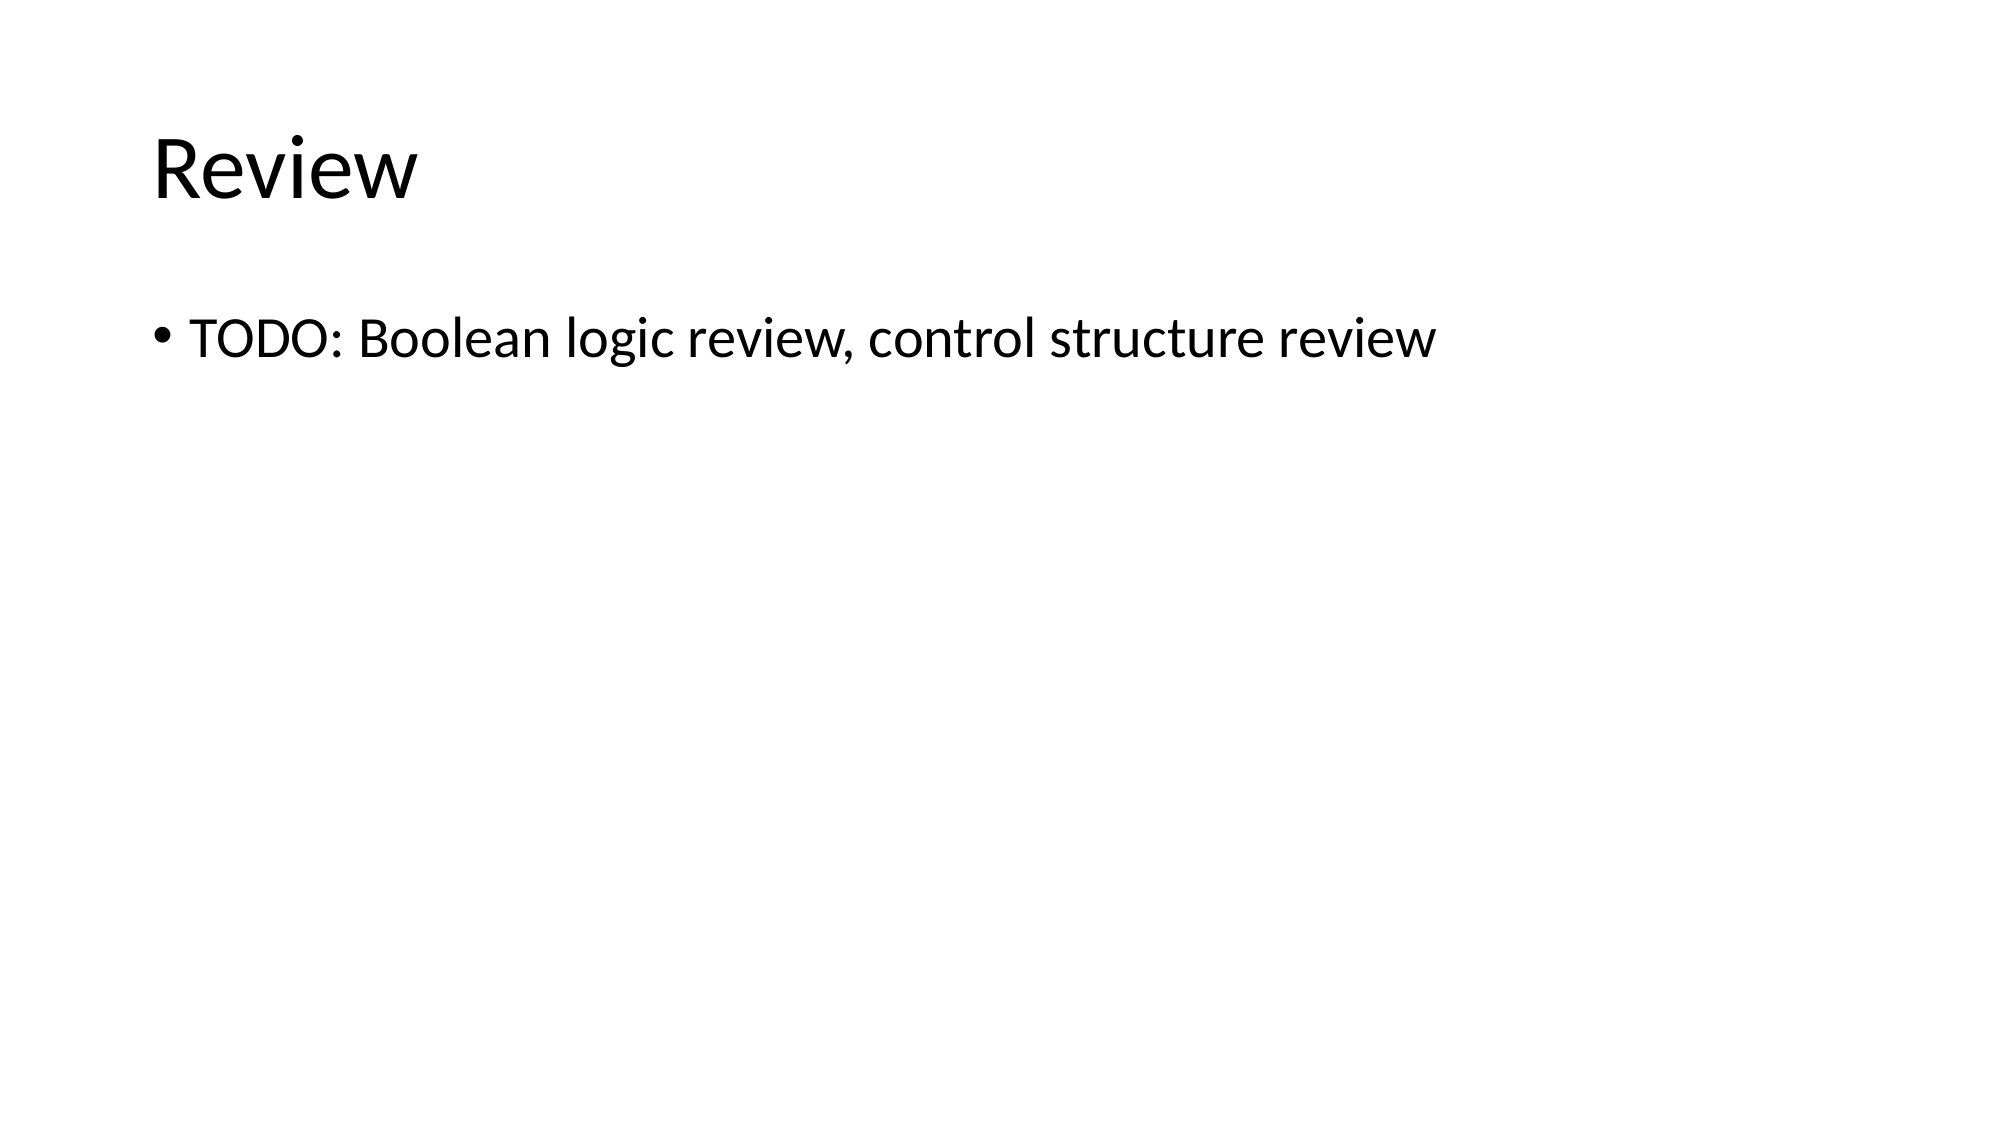

# Review
TODO: Boolean logic review, control structure review